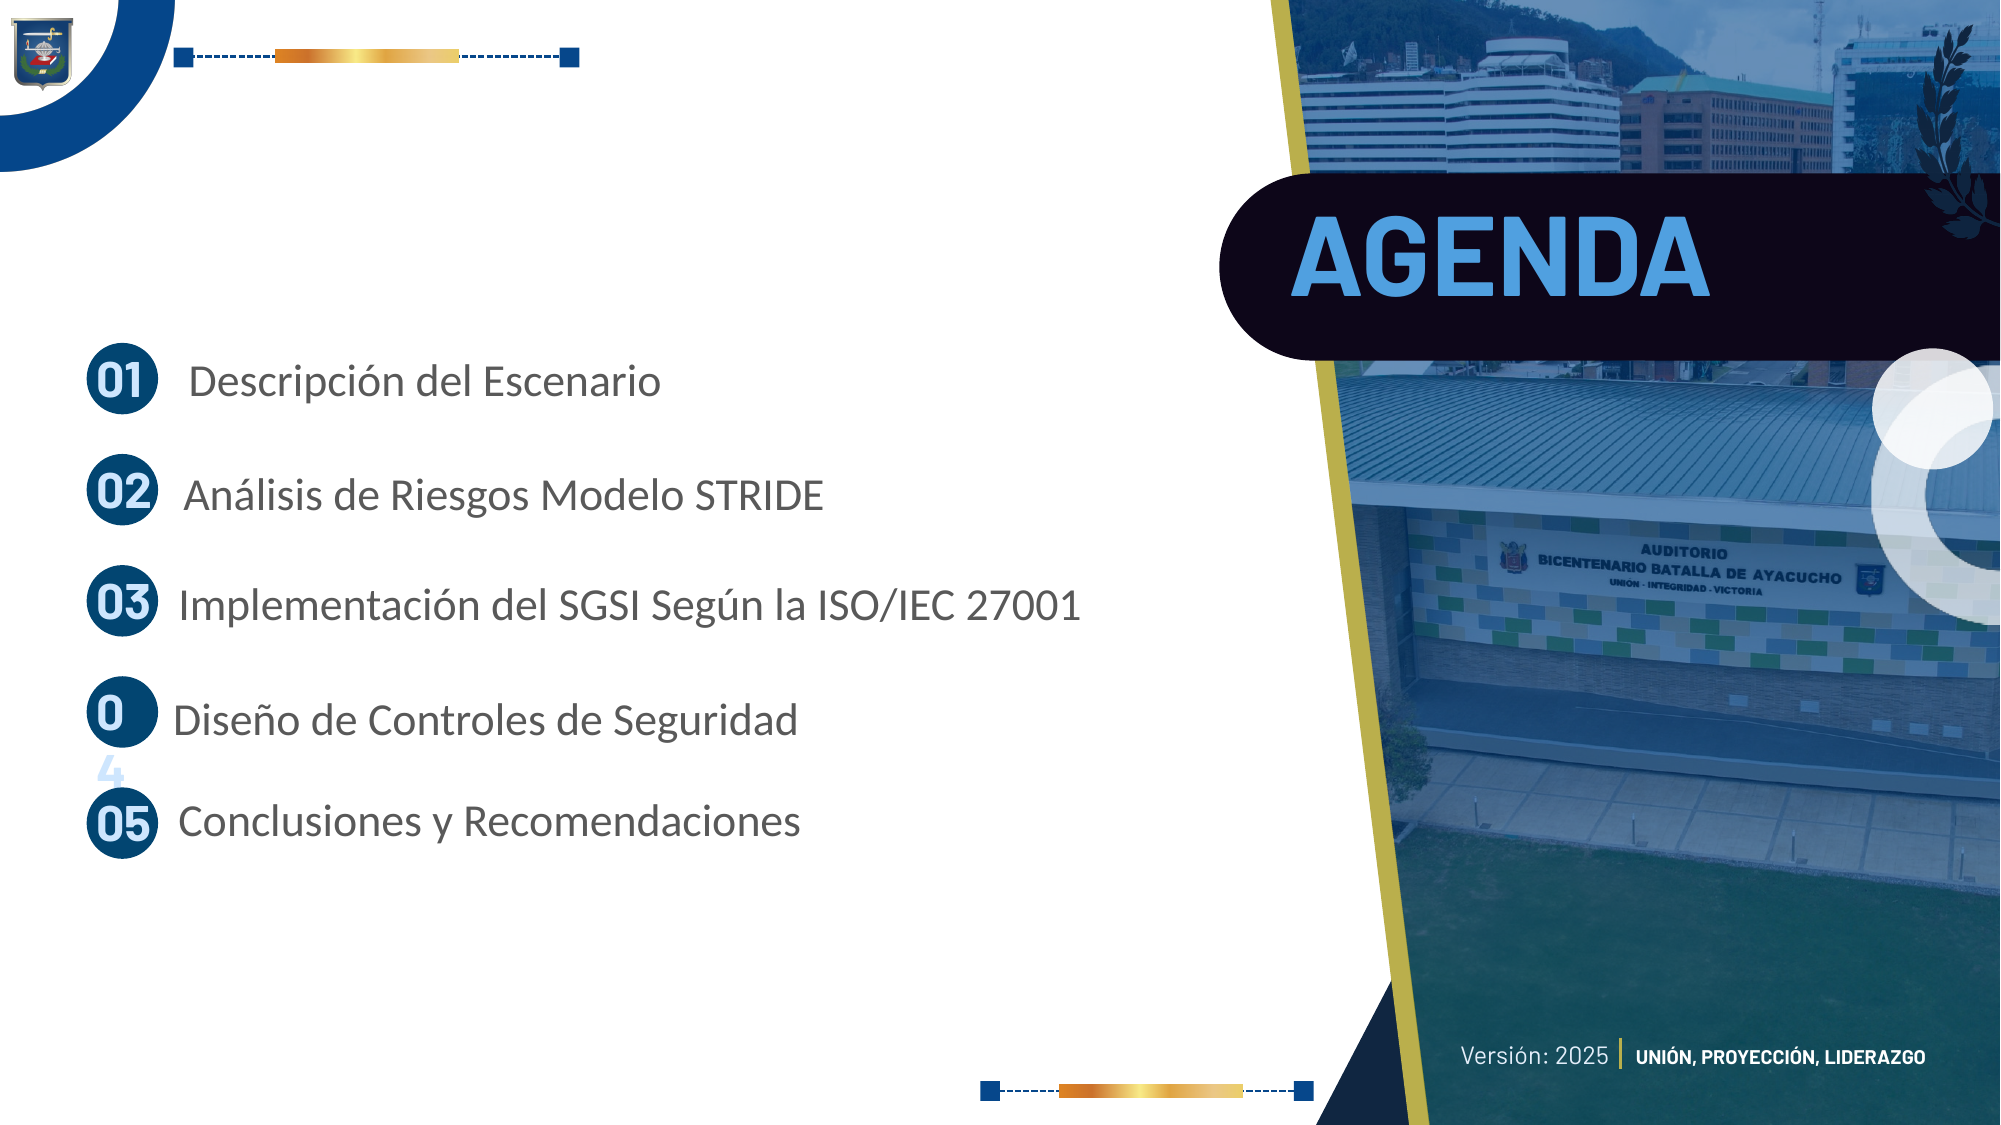

AGENDA
01

Descripción del Escenario
Análisis de Riesgos Modelo STRIDE
02

Implementación del SGSI Según la ISO/IEC 27001
03

04

Diseño de Controles de Seguridad
05

Conclusiones y Recomendaciones